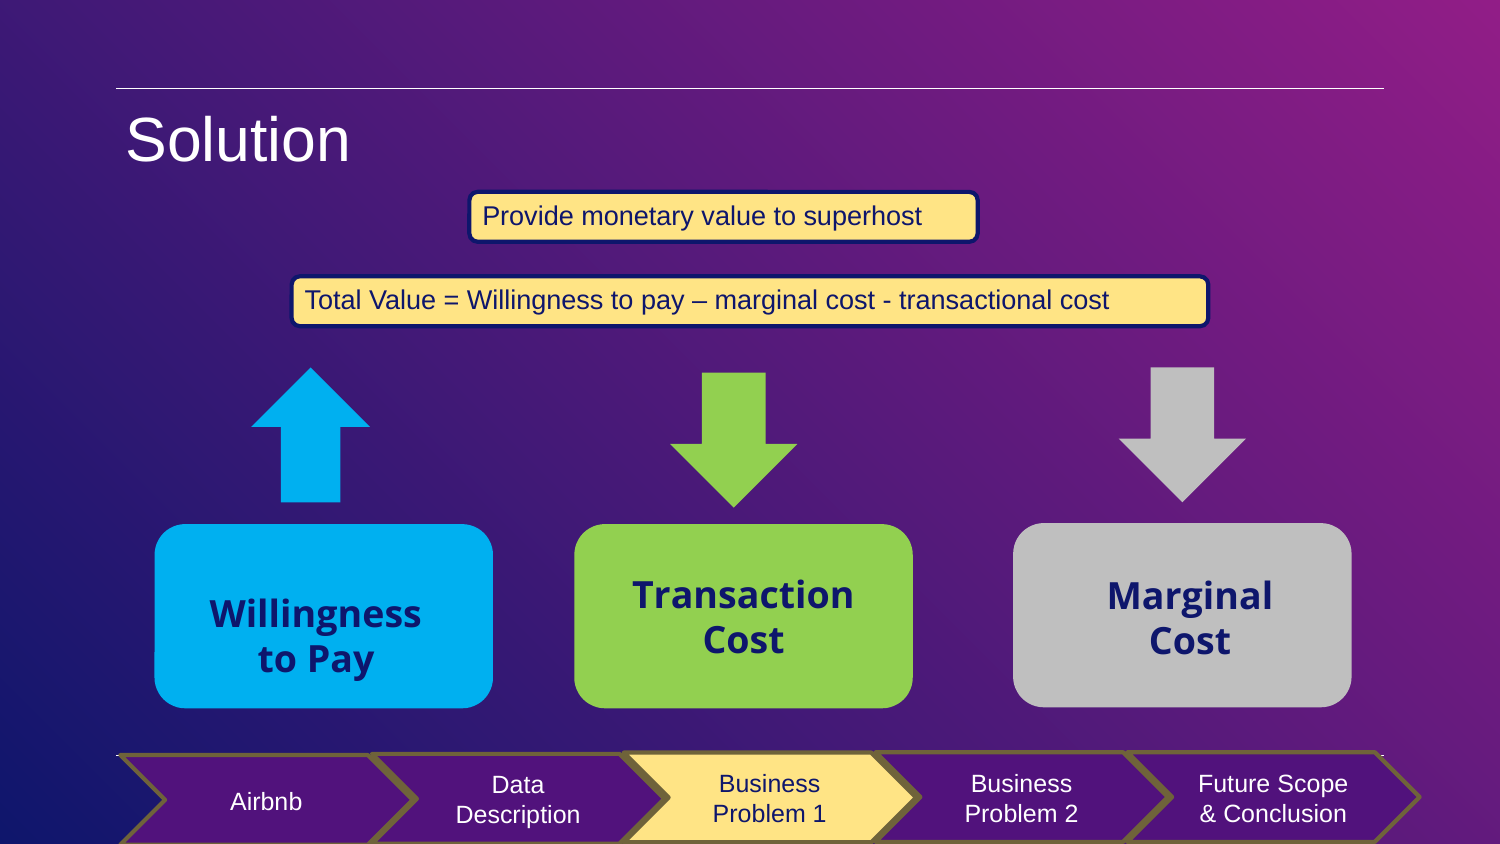

Solution
Provide monetary value to superhost
Total Value = Willingness to pay – marginal cost - transactional cost

Marginal Cost

Willingness to Pay

Transaction Cost
Business Problem 2
Future Scope & Conclusion
Business Problem 1
Data Description
Airbnb